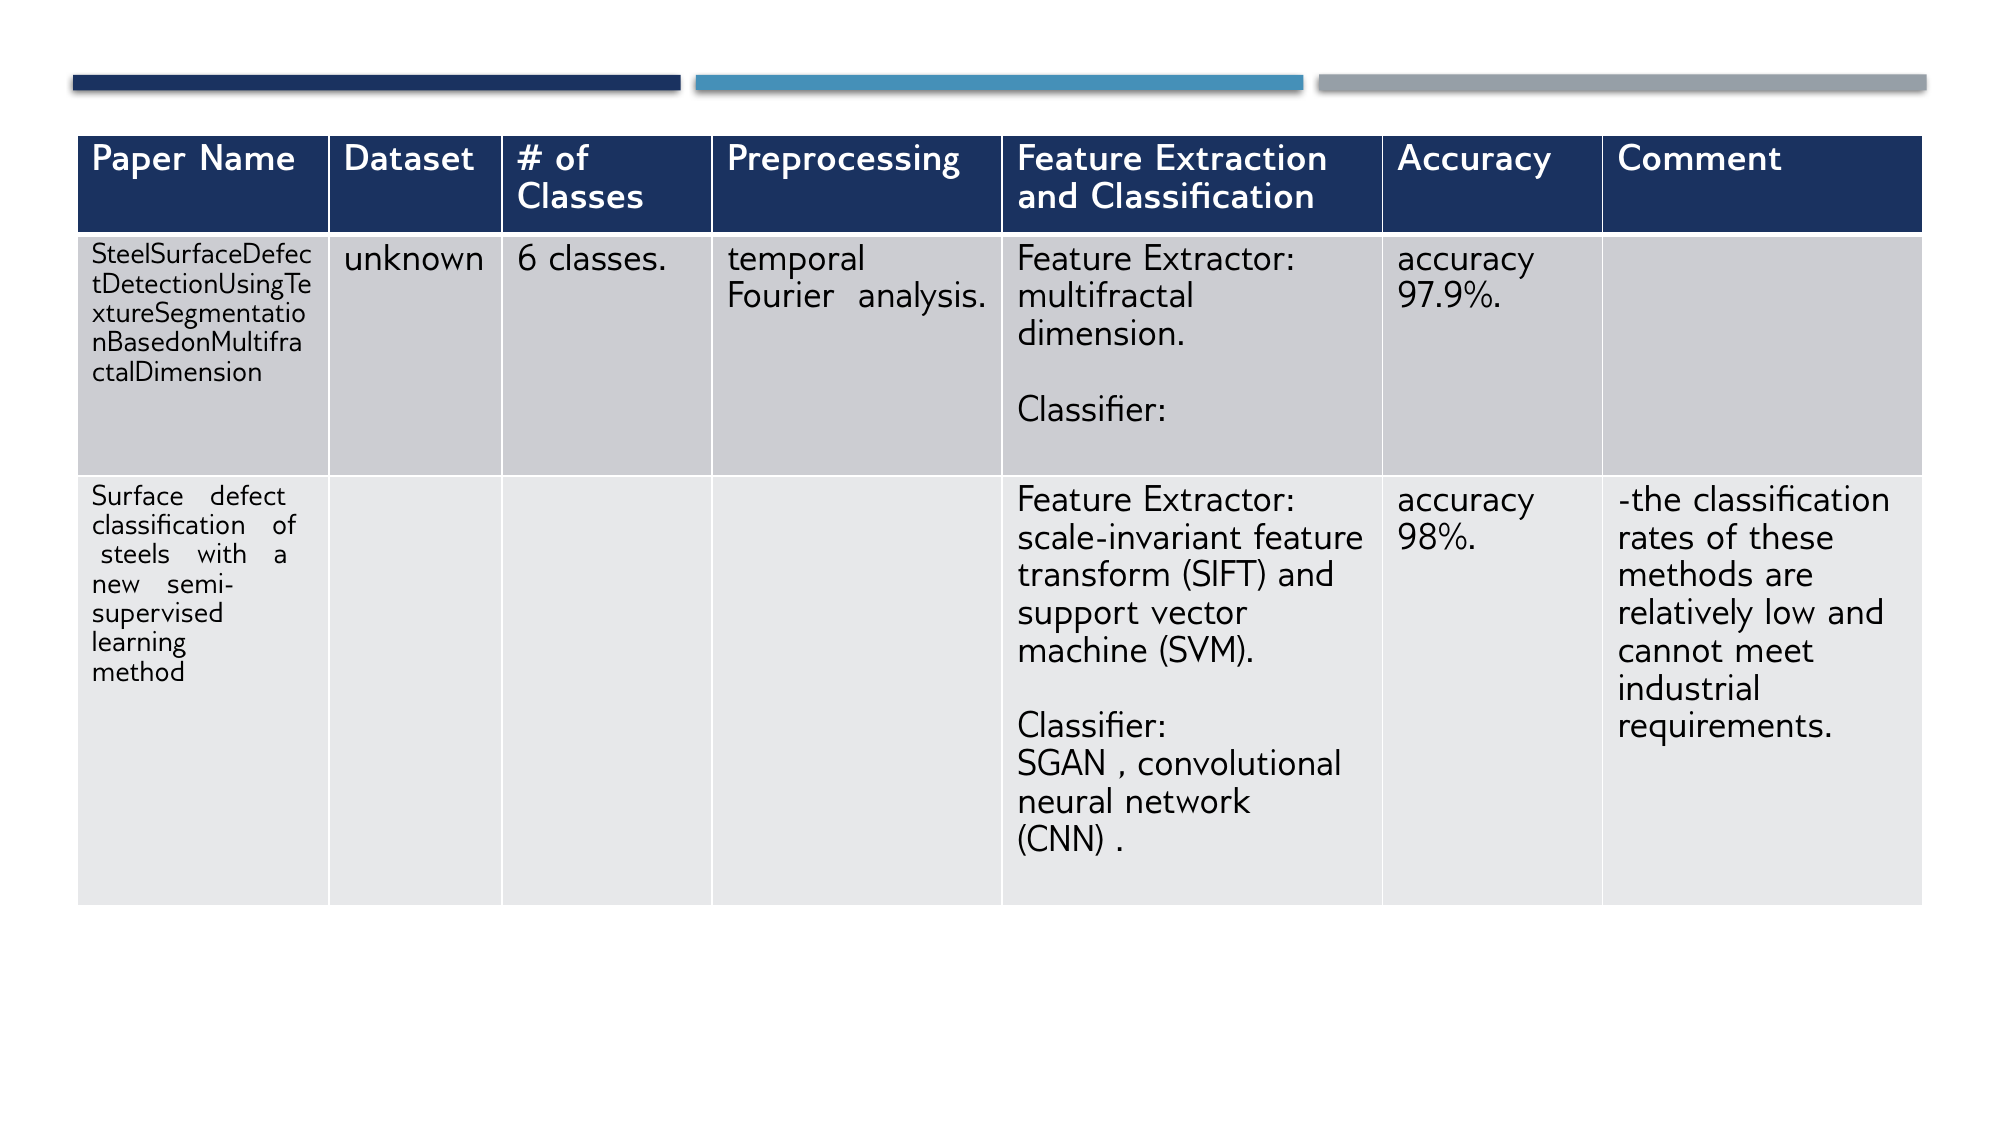

| Paper Name | Dataset | # of Classes | Preprocessing | Feature Extraction and Classification | Accuracy | Comment |
| --- | --- | --- | --- | --- | --- | --- |
| SteelSurfaceDefectDetectionUsingTextureSegmentationBasedonMultifractalDimension | unknown | 6 classes. | temporal Fourier analysis. | Feature Extractor: multifractal dimension. Classifier: | accuracy 97.9%. |  |
| Surface defect classification of steels with a new semi-supervised learning method |  |  |  | Feature Extractor: scale-invariant feature transform (SIFT) and support vector machine (SVM). Classifier: SGAN , convolutional neural network (CNN) . | accuracy 98%. | -the classification rates of these methods are relatively low and cannot meet industrial requirements. |